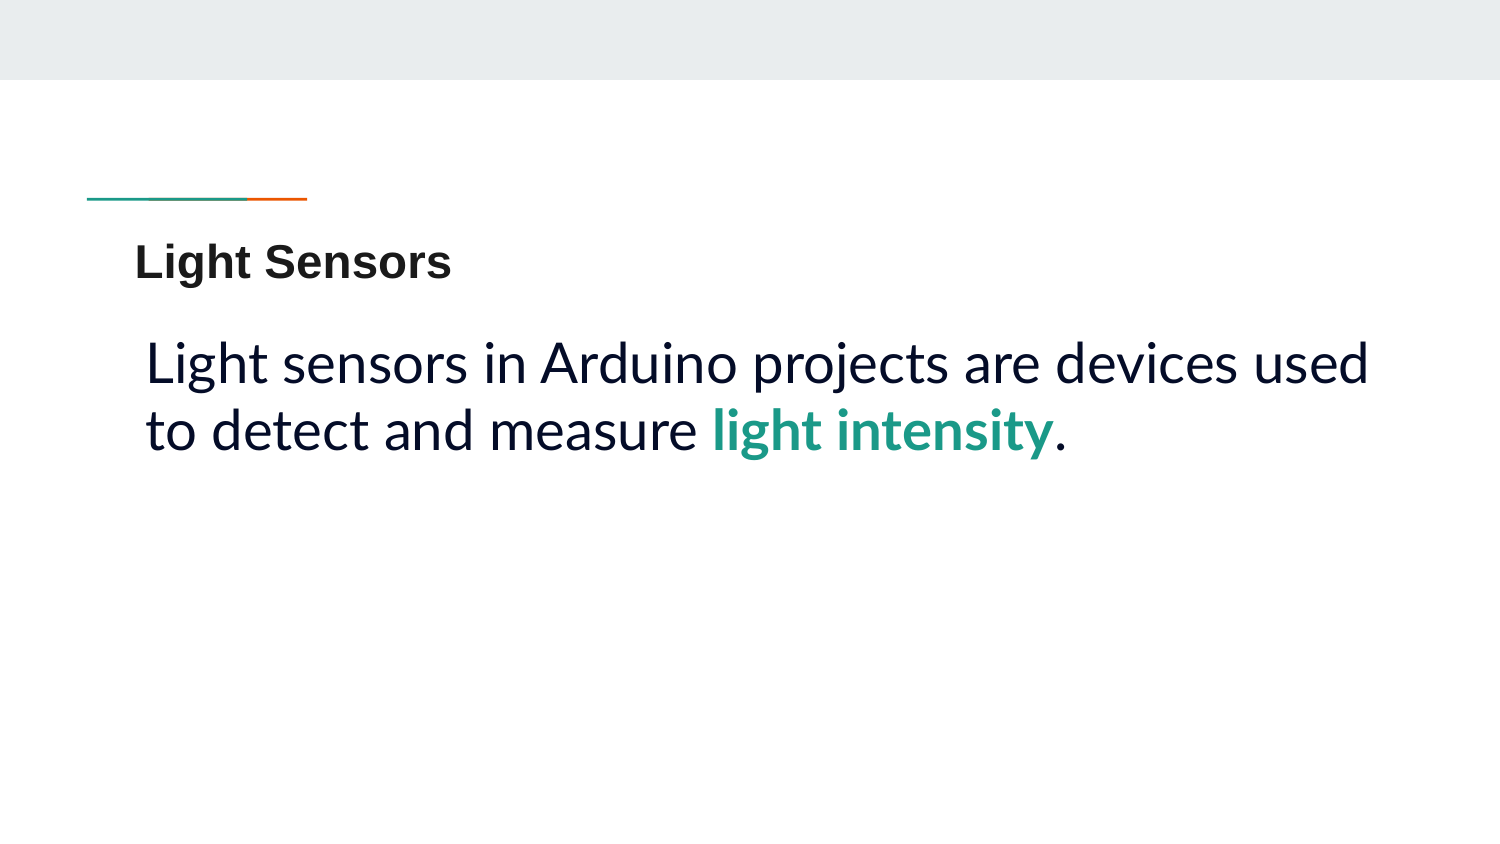

# Light Sensors
Light sensors in Arduino projects are devices used to detect and measure light intensity.